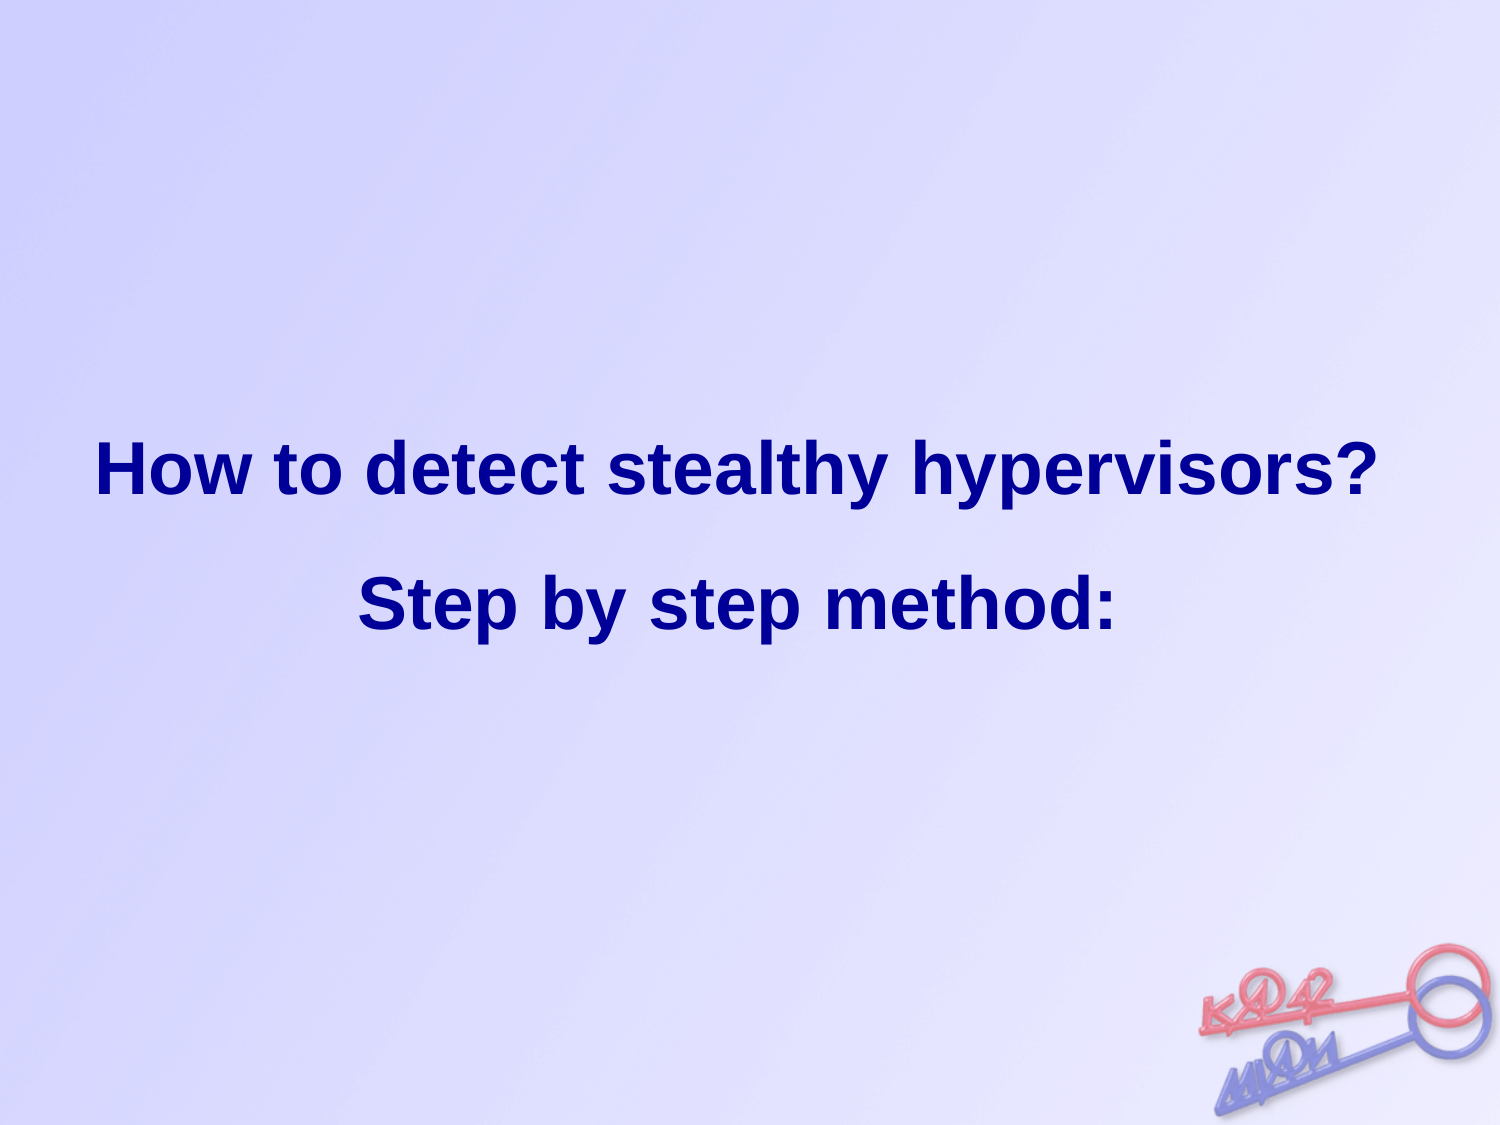

# How to detect stealthy hypervisors? Step by step method: